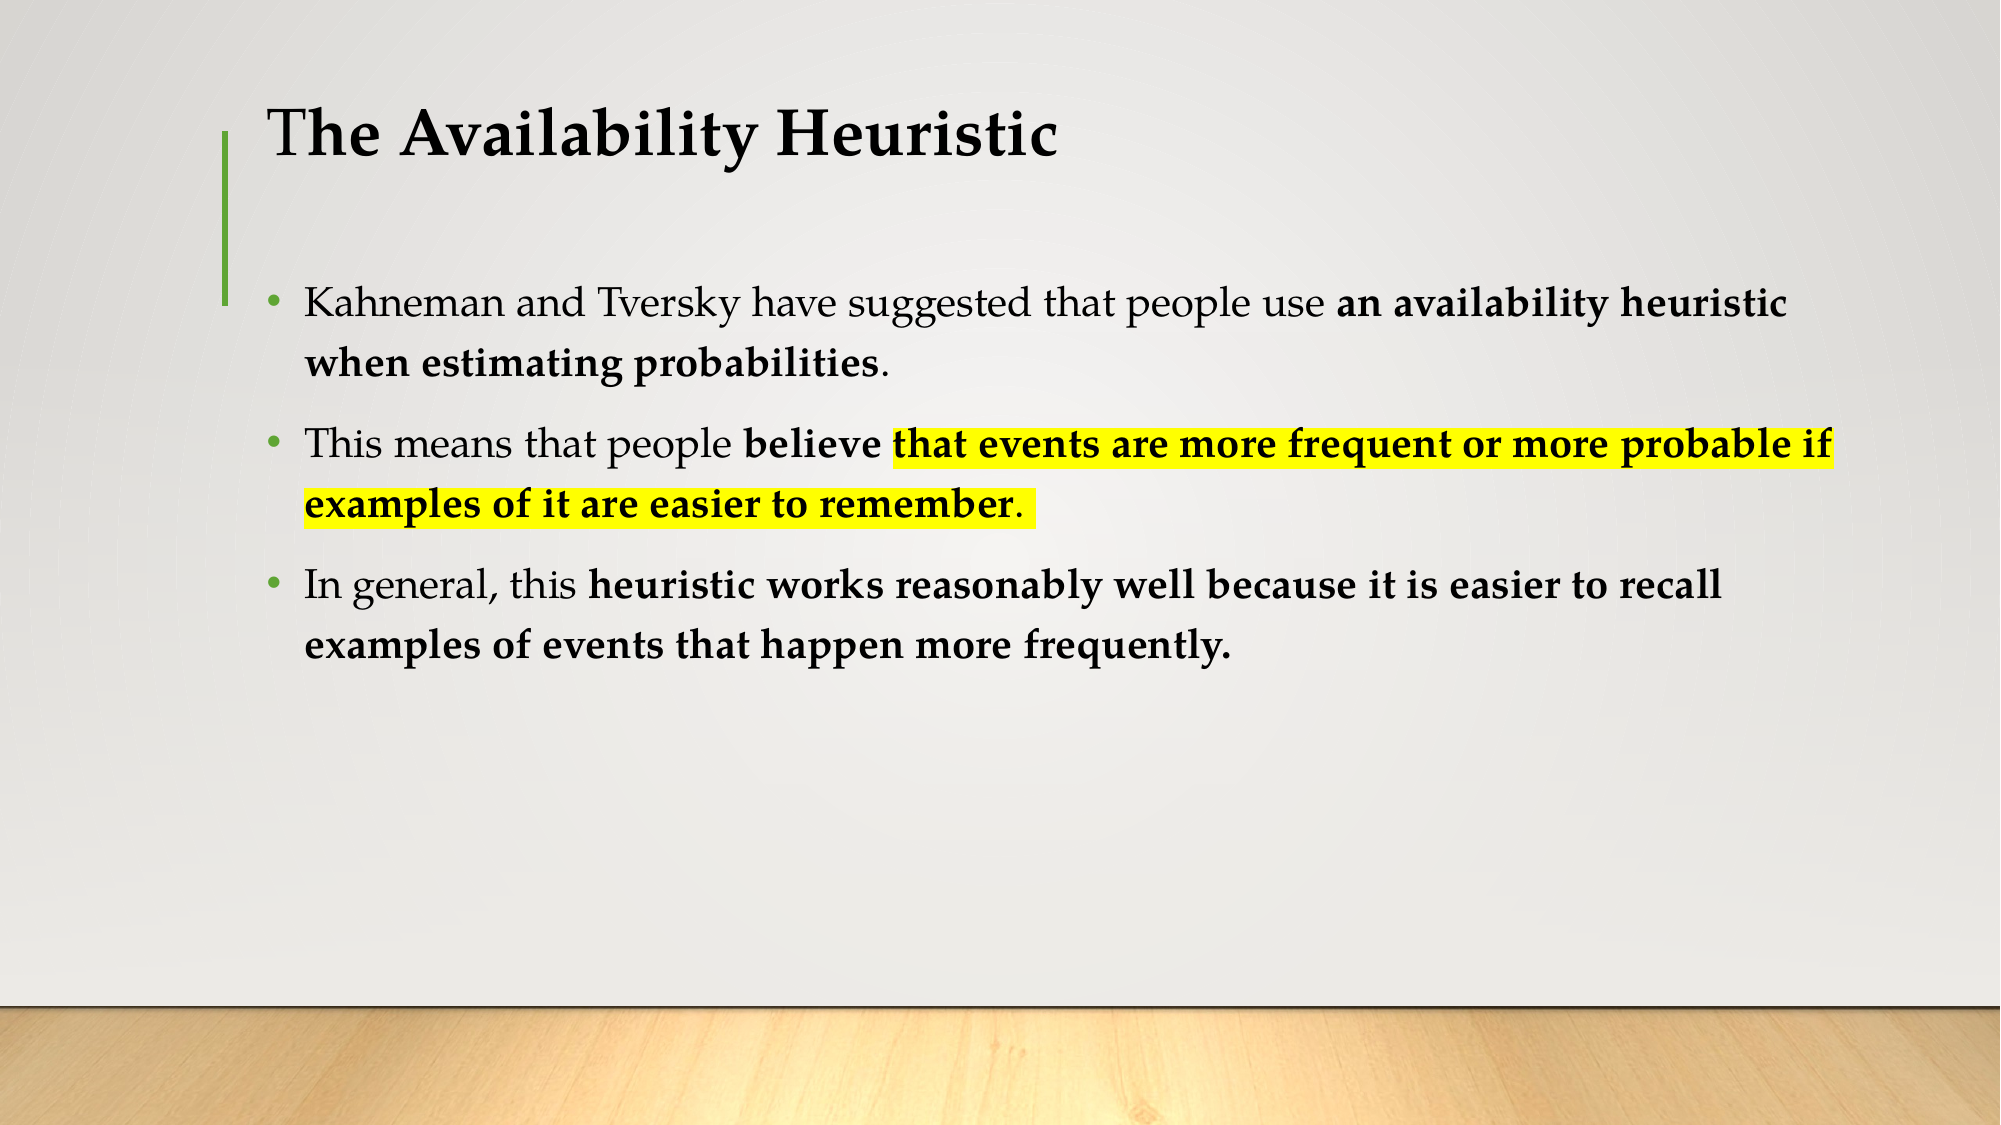

# The Availability Heuristic
Kahneman and Tversky have suggested that people use an availability heuristic when estimating probabilities.
This means that people believe that events are more frequent or more probable if examples of it are easier to remember.
In general, this heuristic works reasonably well because it is easier to recall examples of events that happen more frequently.